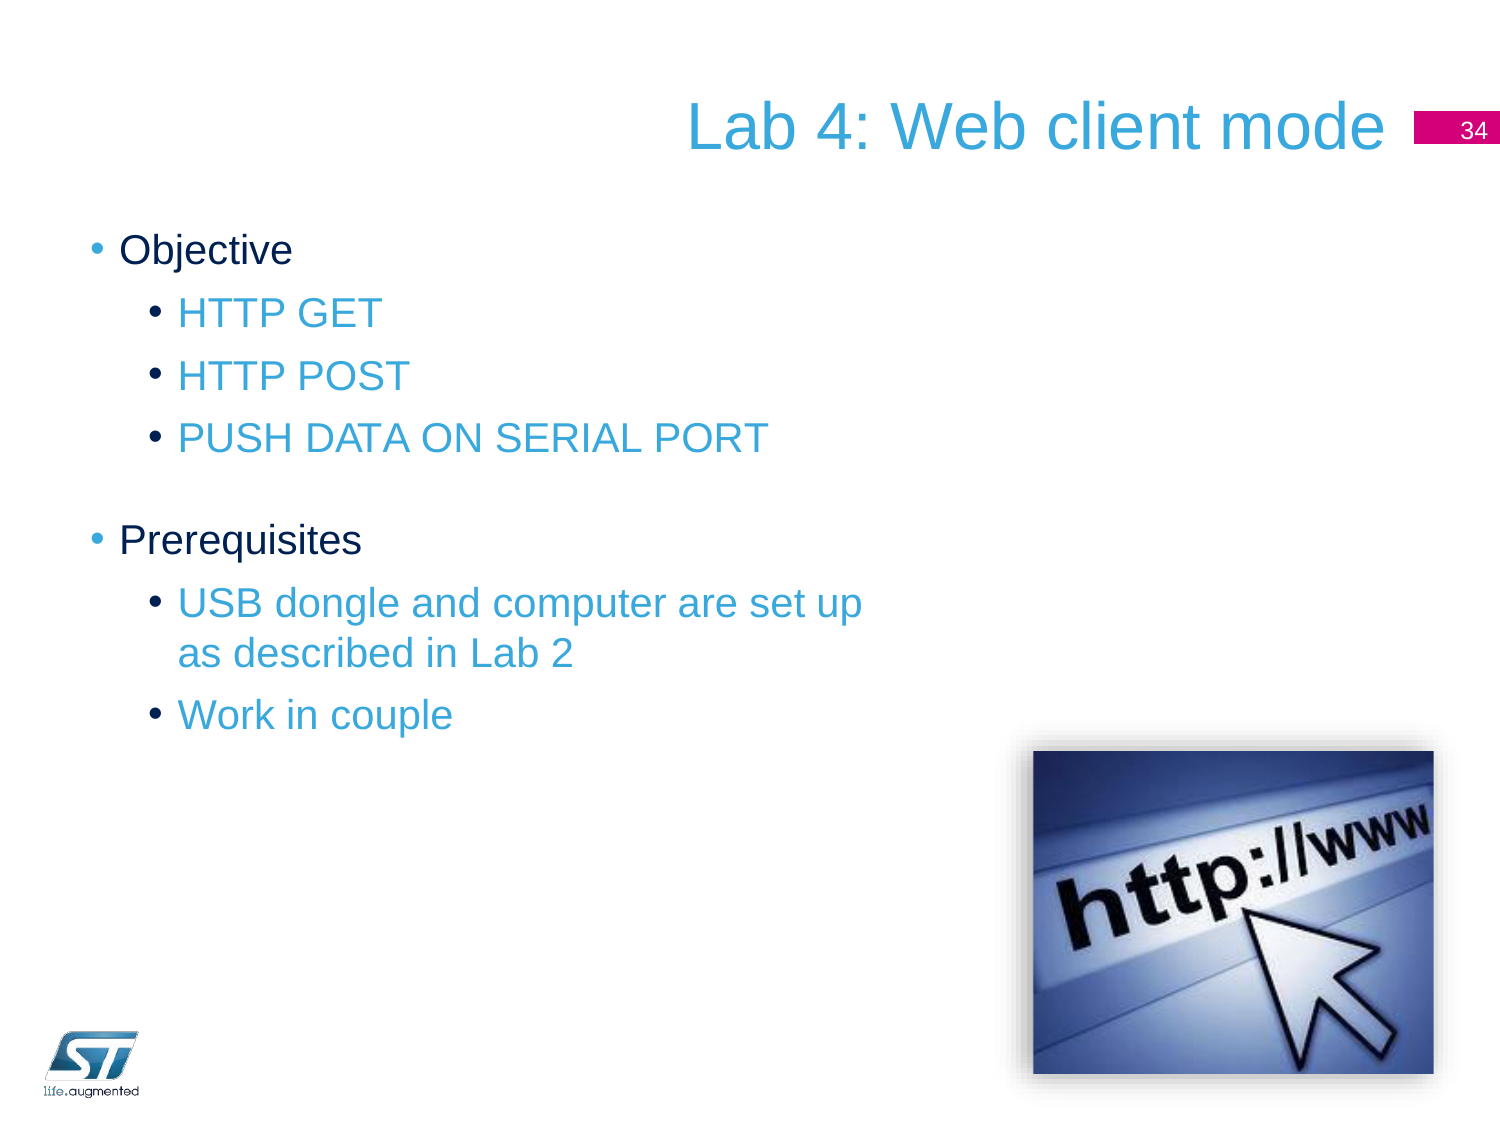

# Lab 4: Web client mode

34
Objective
HTTP GET
HTTP POST
PUSH DATA ON SERIAL PORT

Prerequisites
USB dongle and computer are set up as described in Lab 2
Work in couple